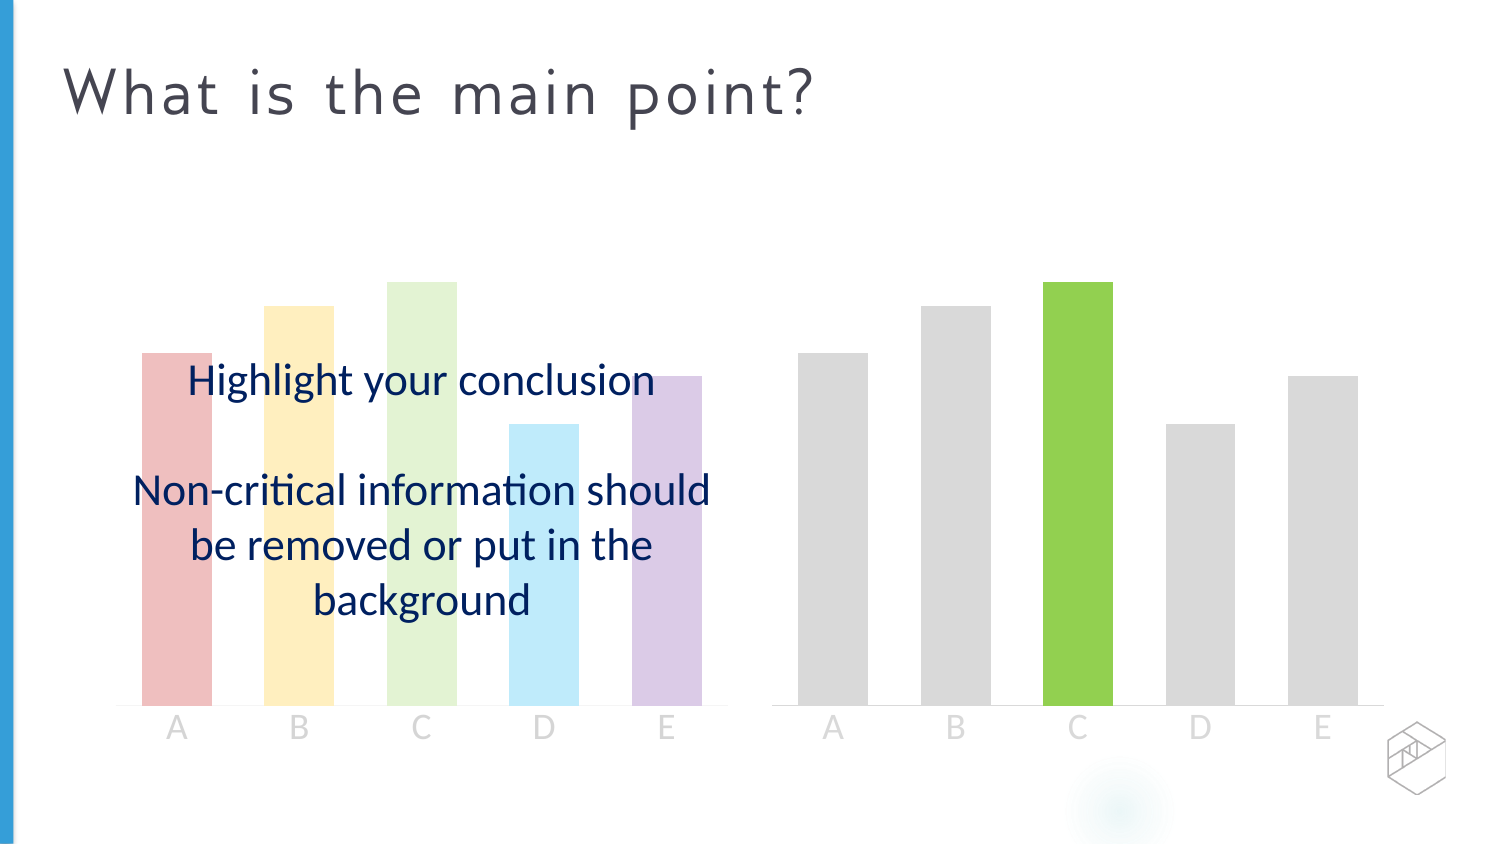

# What is the main point?

Highlight your conclusion

Non-critical information should be removed or put in the background

### Chart

| Category | Data |
|---|---|
| A | 15.0 |
| B | 17.0 |
| C | 18.0 |
| D | 12.0 |
| E | 14.0 |

### Chart

| Category | Data |
|---|---|
| A | 15.0 |
| B | 17.0 |
| C | 18.0 |
| D | 12.0 |
| E | 14.0 |